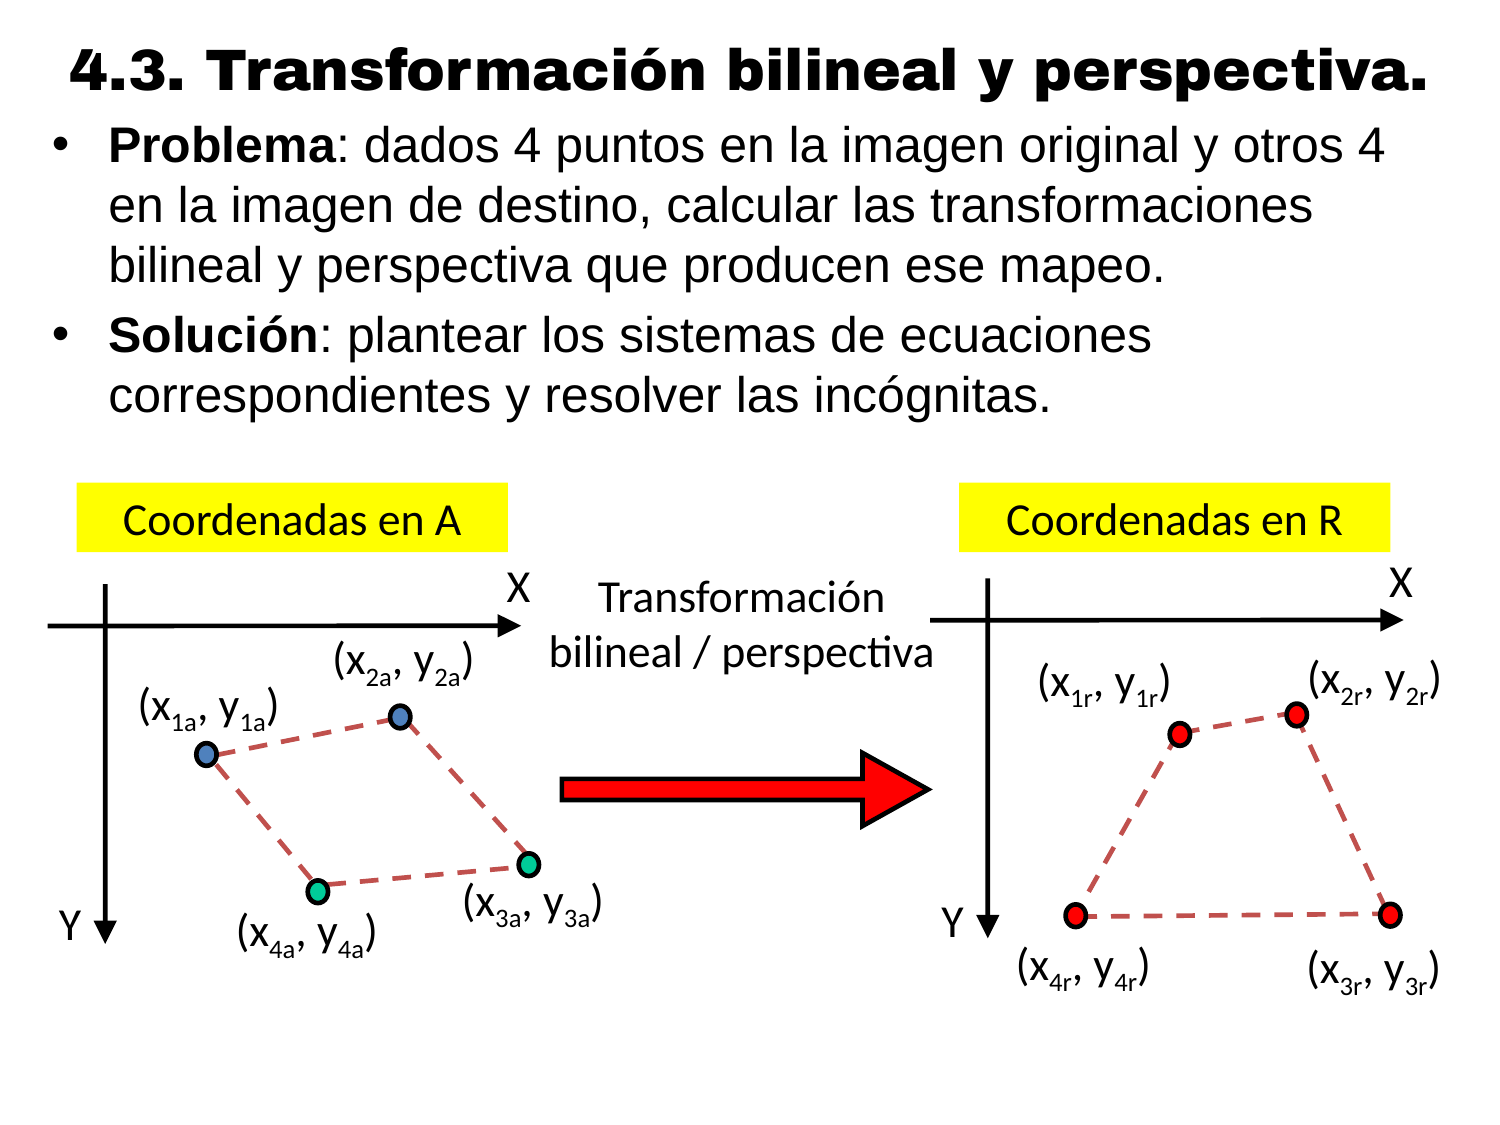

# 4.3. Transformación bilineal y perspectiva.
Problema: dados 4 puntos en la imagen original y otros 4 en la imagen de destino, calcular las transformaciones bilineal y perspectiva que producen ese mapeo.
Solución: plantear los sistemas de ecuaciones correspondientes y resolver las incógnitas.
Coordenadas en A
Coordenadas en R
X
X
Transformación bilineal / perspectiva

(x2a, y2a)

(x2r, y2r)
(x1r, y1r)
(x1a, y1a)

(x3a, y3a)

Y
Y
(x4a, y4a)

(x4r, y4r)
(x3r, y3r)